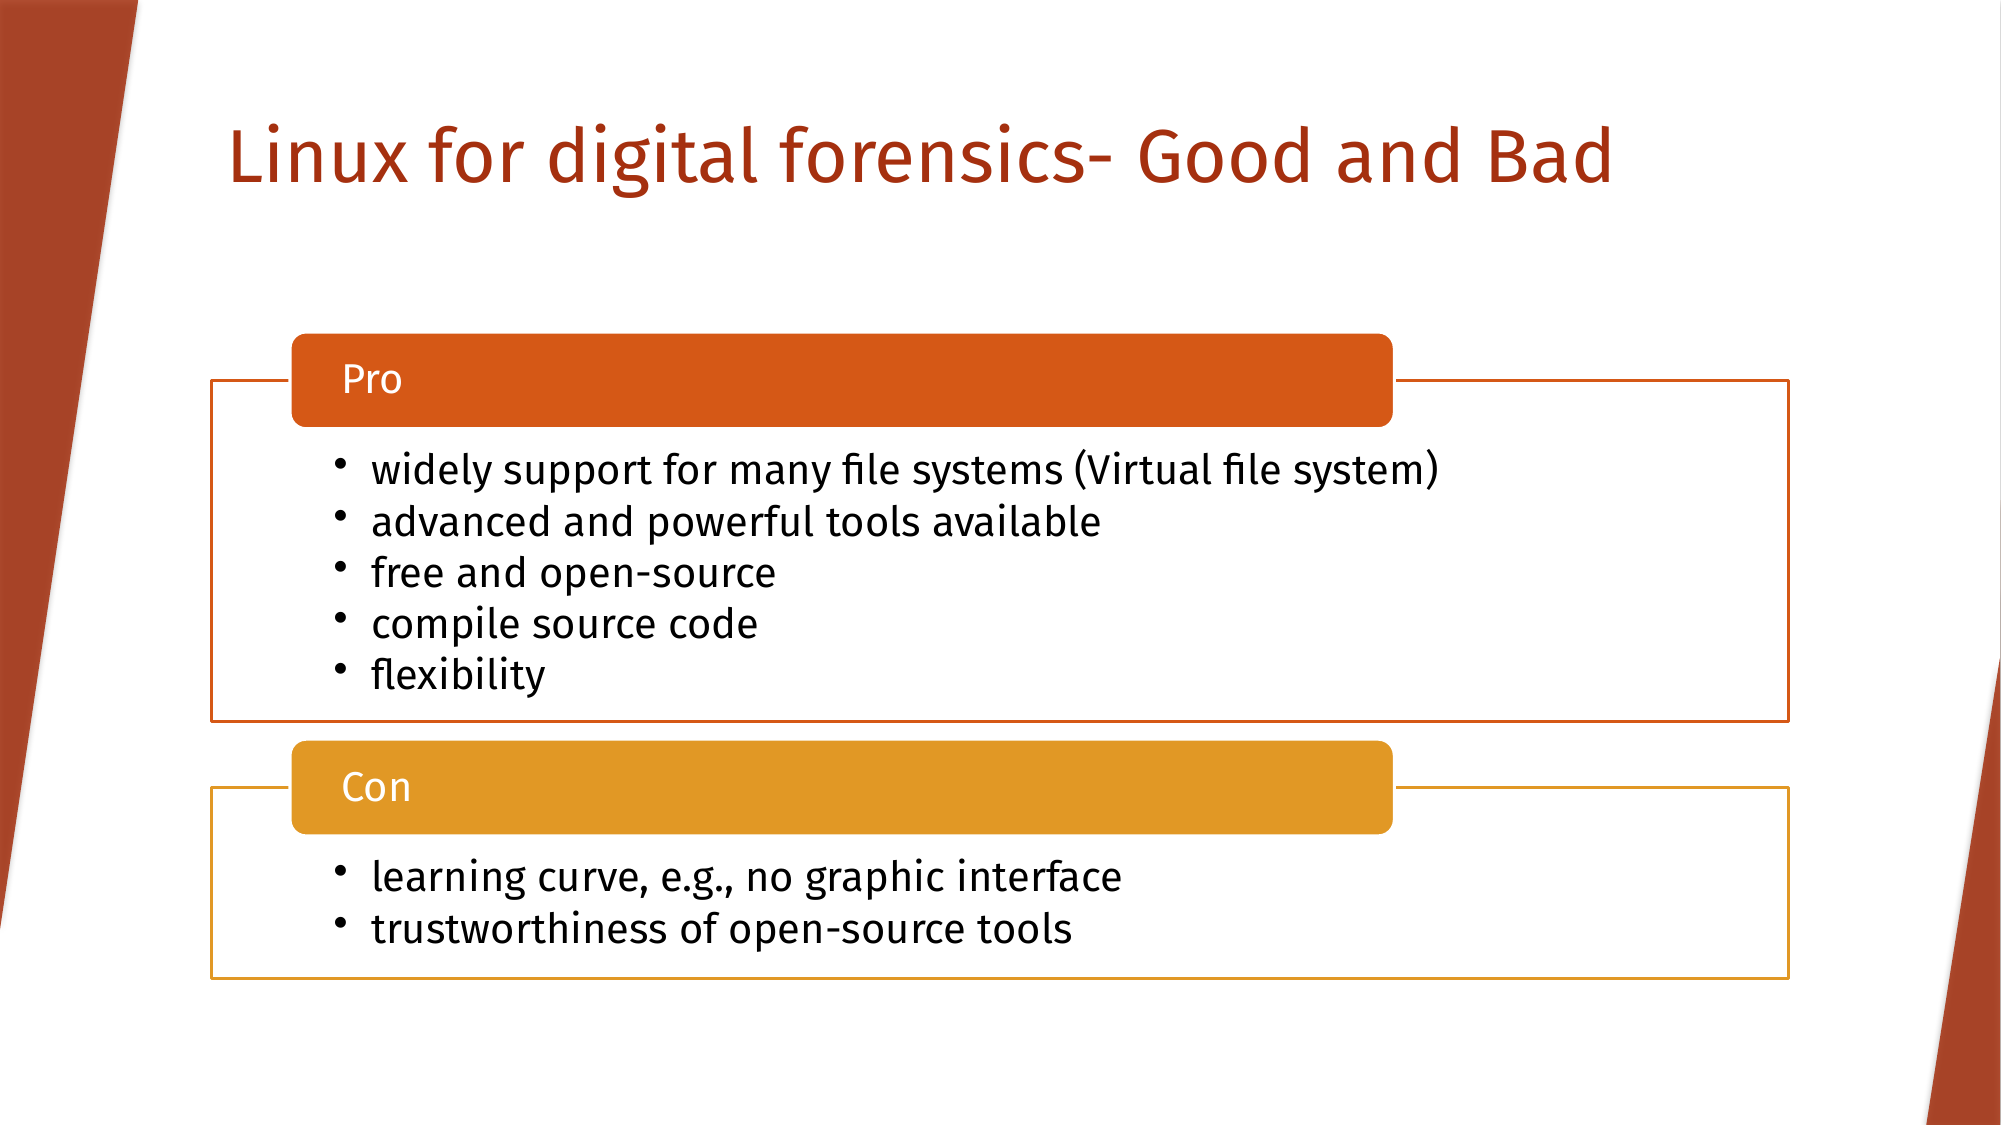

# Linux for digital forensics- Good and Bad
widely support for many file systems (Virtual file system)
advanced and powerful tools available
free and open-source
compile source code
flexibility
Pro
learning curve, e.g., no graphic interface
trustworthiness of open-source tools
Con